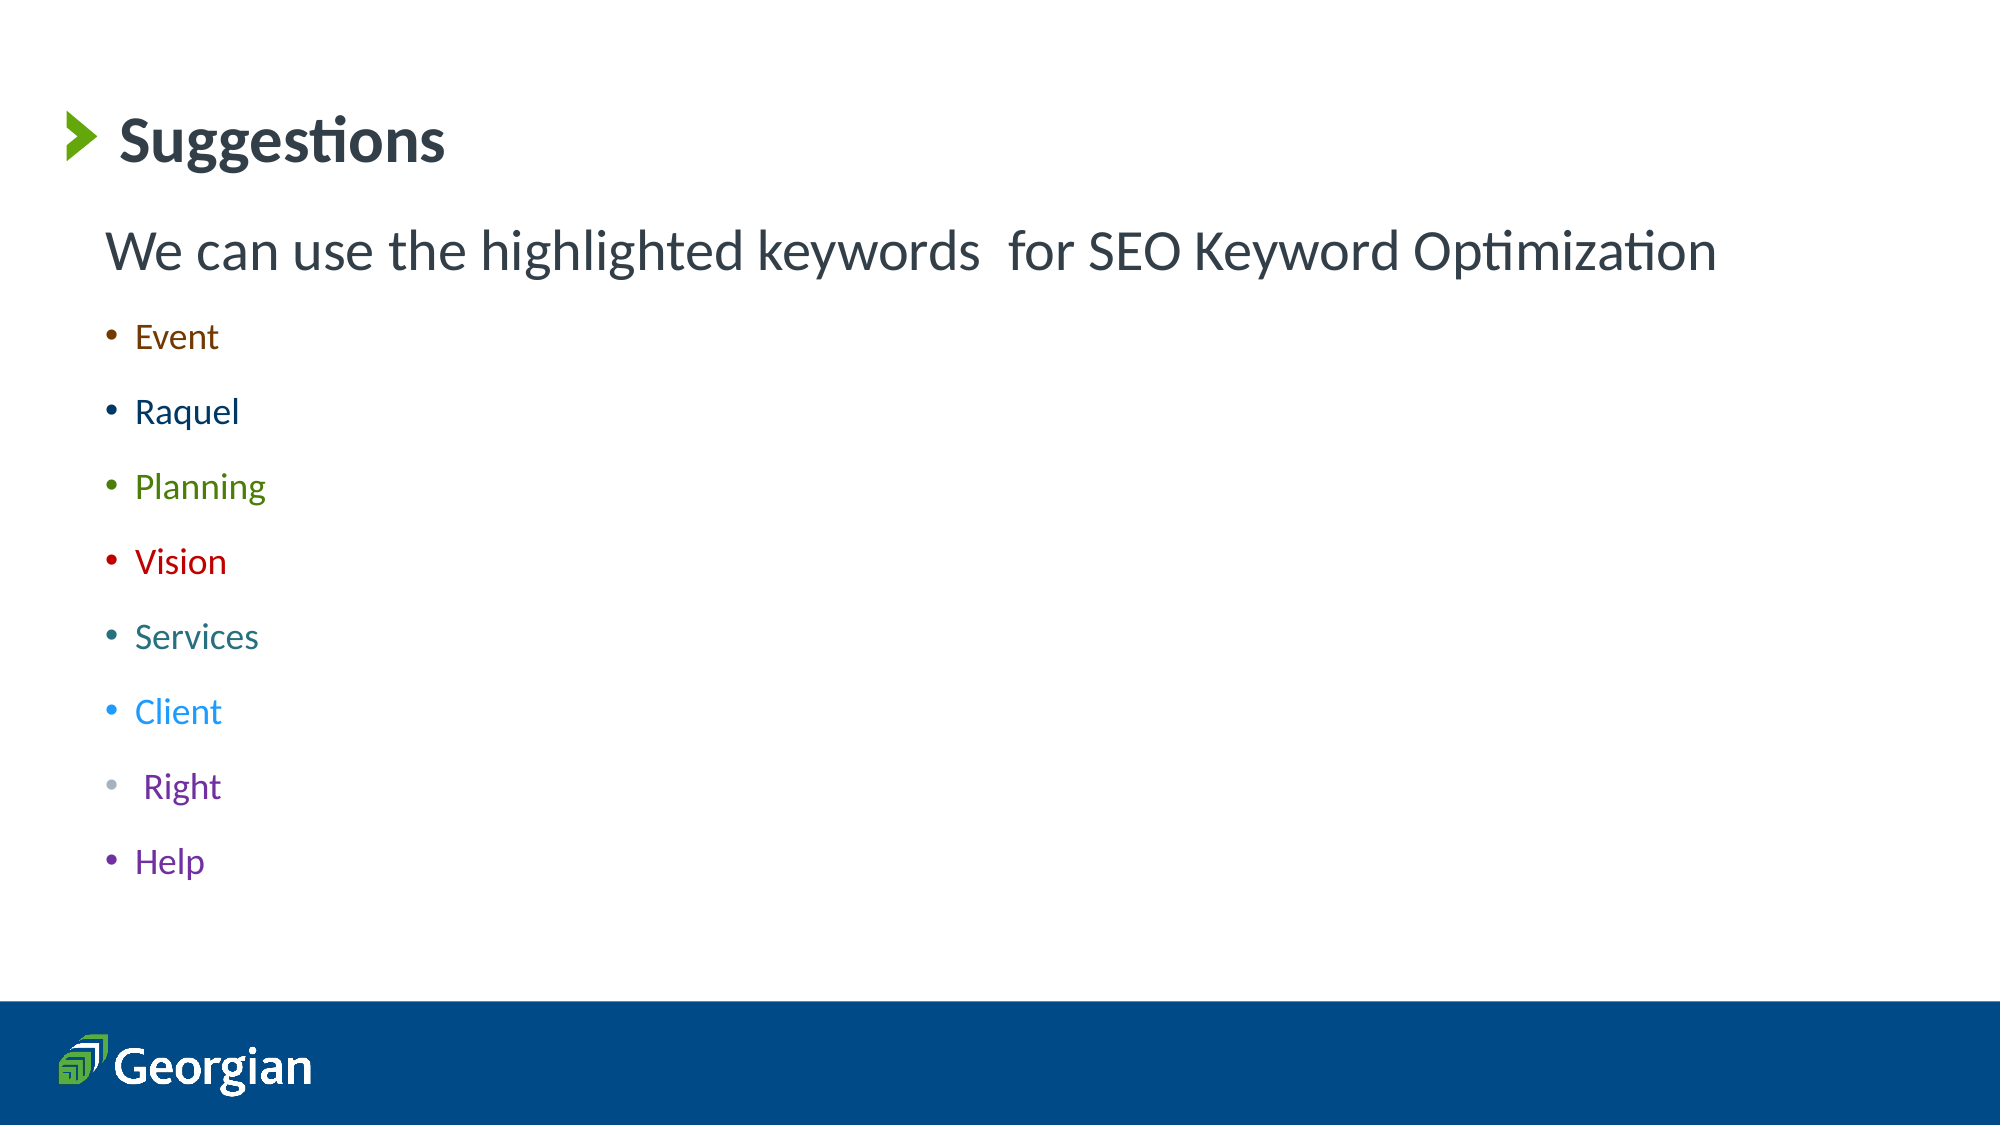

# Suggestions
We can use the highlighted keywords  for SEO Keyword Optimization
Event
Raquel
Planning
Vision
Services
Client
 Right
Help